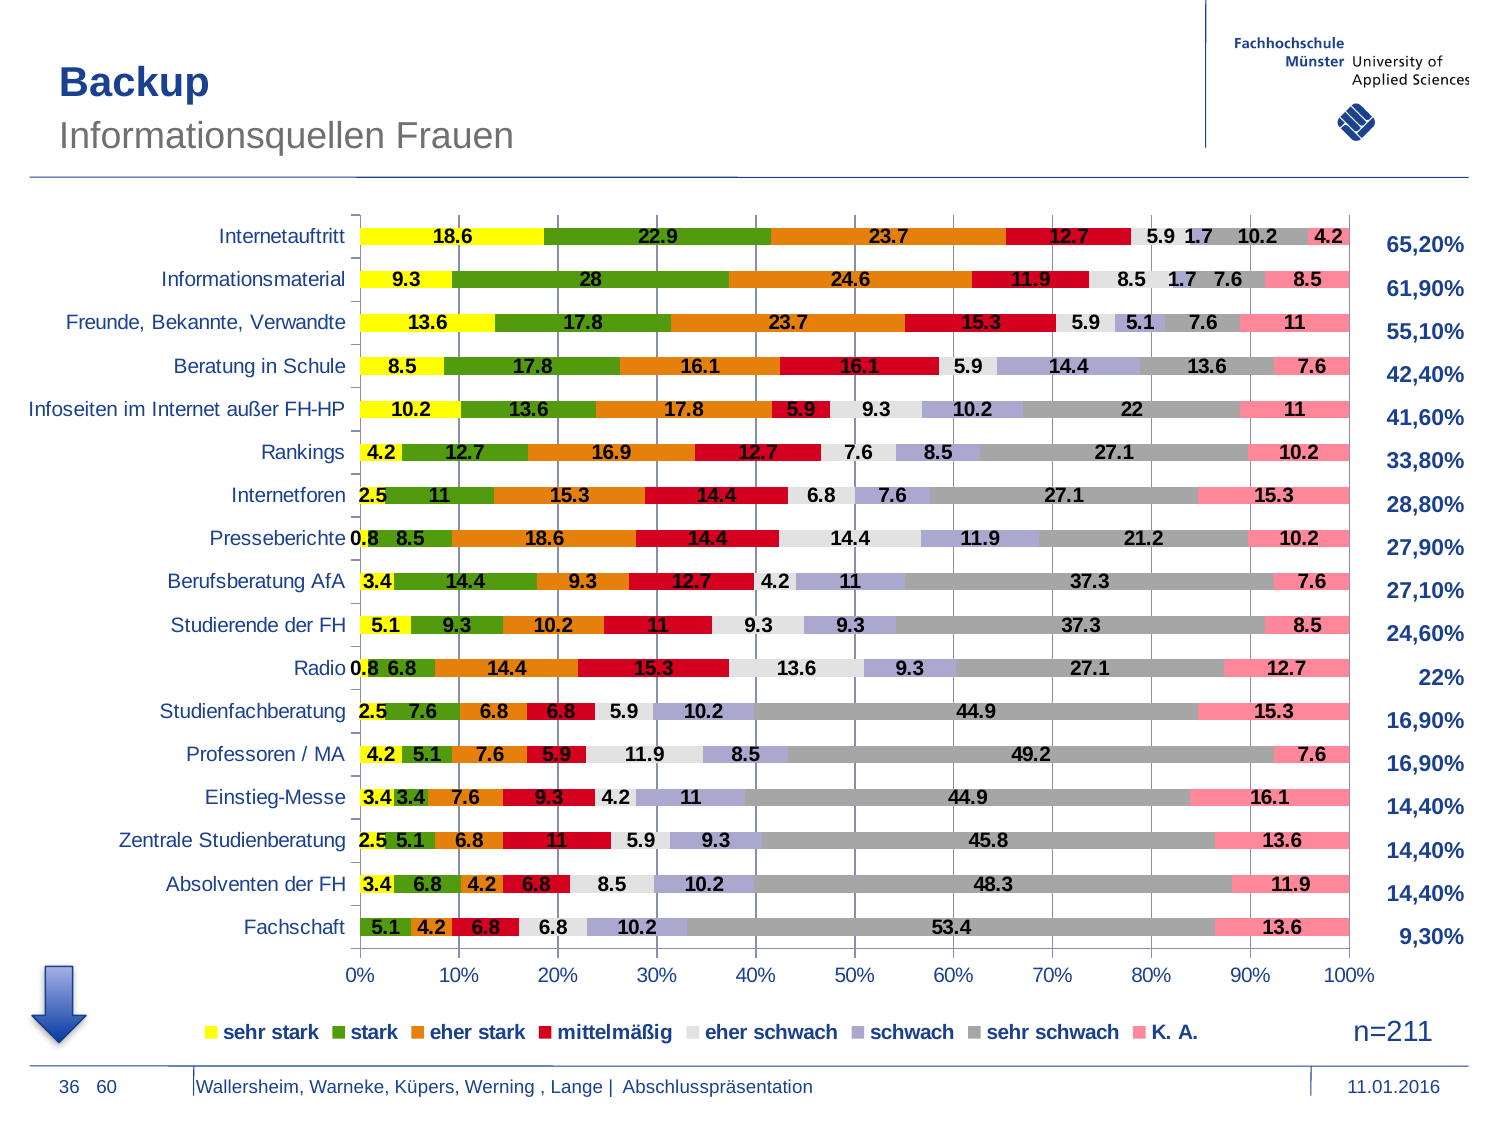

Backup
Informationsquellen Frauen

### Chart

| Category | sehr stark | stark | eher stark | mittelmäßig | eher schwach | schwach | sehr schwach | K. A. |
|---|---|---|---|---|---|---|---|---|
| Fachschaft | None | 5.1 | 4.2 | 6.8 | 6.8 | 10.2 | 53.4 | 13.6 |
| Absolventen der FH | 3.4 | 6.8 | 4.2 | 6.8 | 8.5 | 10.2 | 48.3 | 11.9 |
| Zentrale Studienberatung | 2.5 | 5.1 | 6.8 | 11.0 | 5.9 | 9.3 | 45.8 | 13.6 |
| Einstieg-Messe | 3.4 | 3.4 | 7.6 | 9.3 | 4.2 | 11.0 | 44.9 | 16.1 |
| Professoren / MA | 4.2 | 5.1 | 7.6 | 5.9 | 11.9 | 8.5 | 49.2 | 7.6 |
| Studienfachberatung | 2.5 | 7.6 | 6.8 | 6.8 | 5.9 | 10.2 | 44.9 | 15.3 |
| Radio | 0.8 | 6.8 | 14.4 | 15.3 | 13.6 | 9.3 | 27.1 | 12.7 |
| Studierende der FH | 5.1 | 9.3 | 10.2 | 11.0 | 9.3 | 9.3 | 37.3 | 8.5 |
| Berufsberatung AfA | 3.4 | 14.4 | 9.3 | 12.7 | 4.2 | 11.0 | 37.3 | 7.6 |
| Presseberichte | 0.8 | 8.5 | 18.6 | 14.4 | 14.4 | 11.9 | 21.2 | 10.2 |
| Internetforen | 2.5 | 11.0 | 15.3 | 14.4 | 6.8 | 7.6 | 27.1 | 15.3 |
| Rankings | 4.2 | 12.7 | 16.9 | 12.7 | 7.6 | 8.5 | 27.1 | 10.2 |
| Infoseiten im Internet außer FH-HP | 10.2 | 13.6 | 17.8 | 5.9 | 9.3 | 10.2 | 22.0 | 11.0 |
| Beratung in Schule | 8.5 | 17.8 | 16.1 | 16.1 | 5.9 | 14.4 | 13.6 | 7.6 |
| Freunde, Bekannte, Verwandte | 13.6 | 17.8 | 23.7 | 15.3 | 5.9 | 5.1 | 7.6 | 11.0 |
| Informationsmaterial | 9.3 | 28.0 | 24.6 | 11.9 | 8.5 | 1.7 | 7.6 | 8.5 |
| Internetauftritt | 18.6 | 22.9 | 23.7 | 12.7 | 5.9 | 1.7 | 10.2 | 4.2 |
| 65,20% |
| --- |
| 61,90% |
| 55,10% |
| 42,40% |
| 41,60% |
| 33,80% |
| 28,80% |
| 27,90% |
| 27,10% |
| 24,60% |
| 22% |
| 16,90% |
| 16,90% |
| 14,40% |
| 14,40% |
| 14,40% |
| 9,30% |

n=211
36
60               Wallersheim, Warneke, Küpers, Werning , Lange |  Abschlusspräsentation
11.01.2016